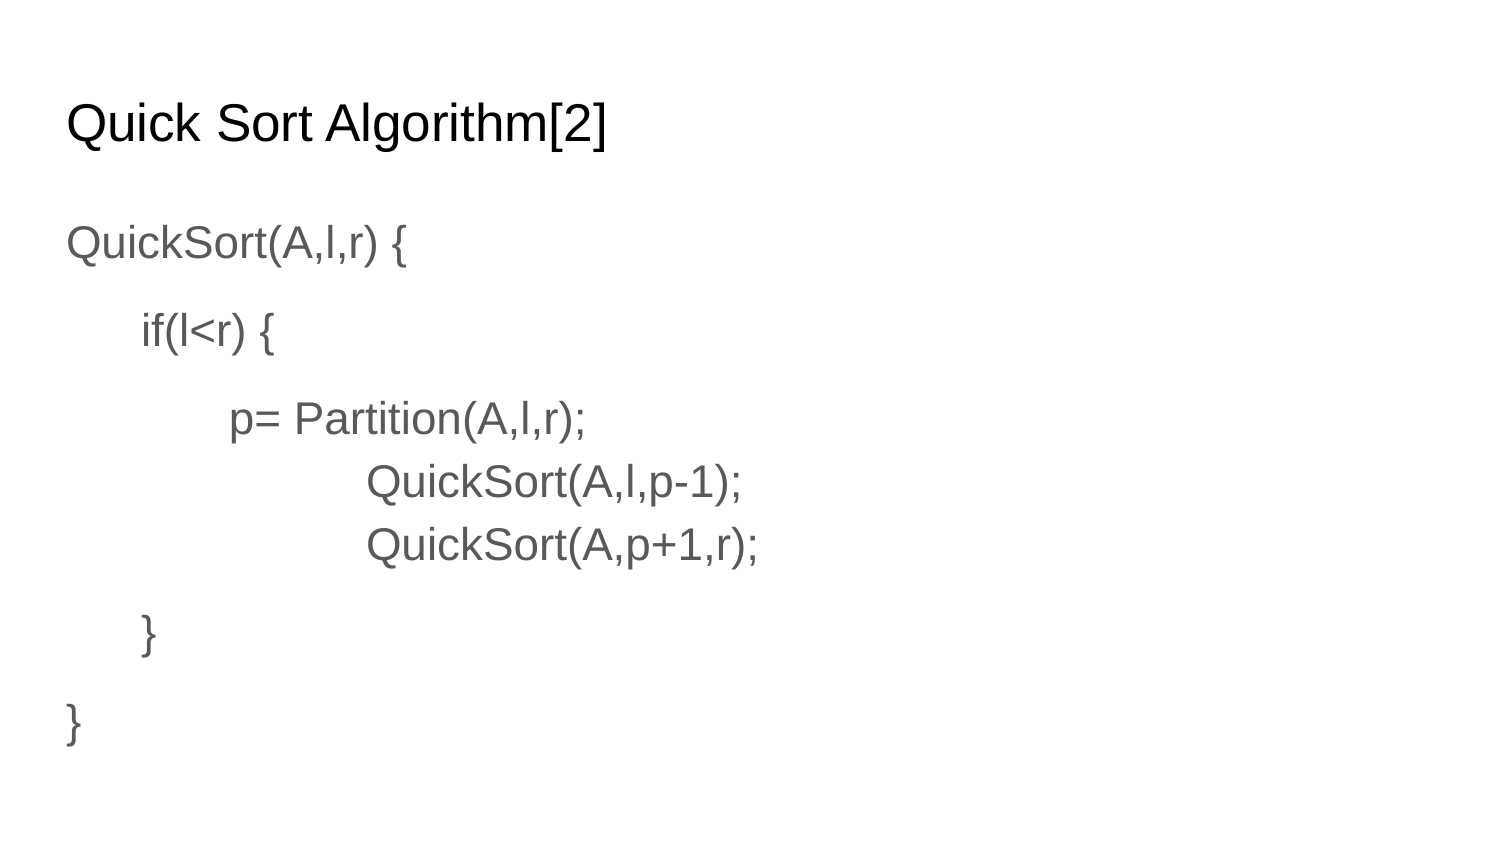

# Quick Sort Algorithm[2]
QuickSort(A,l,r) {
if(l<r) {
	 p= Partition(A,l,r);
		QuickSort(A,l,p-1);
		QuickSort(A,p+1,r);
}
}